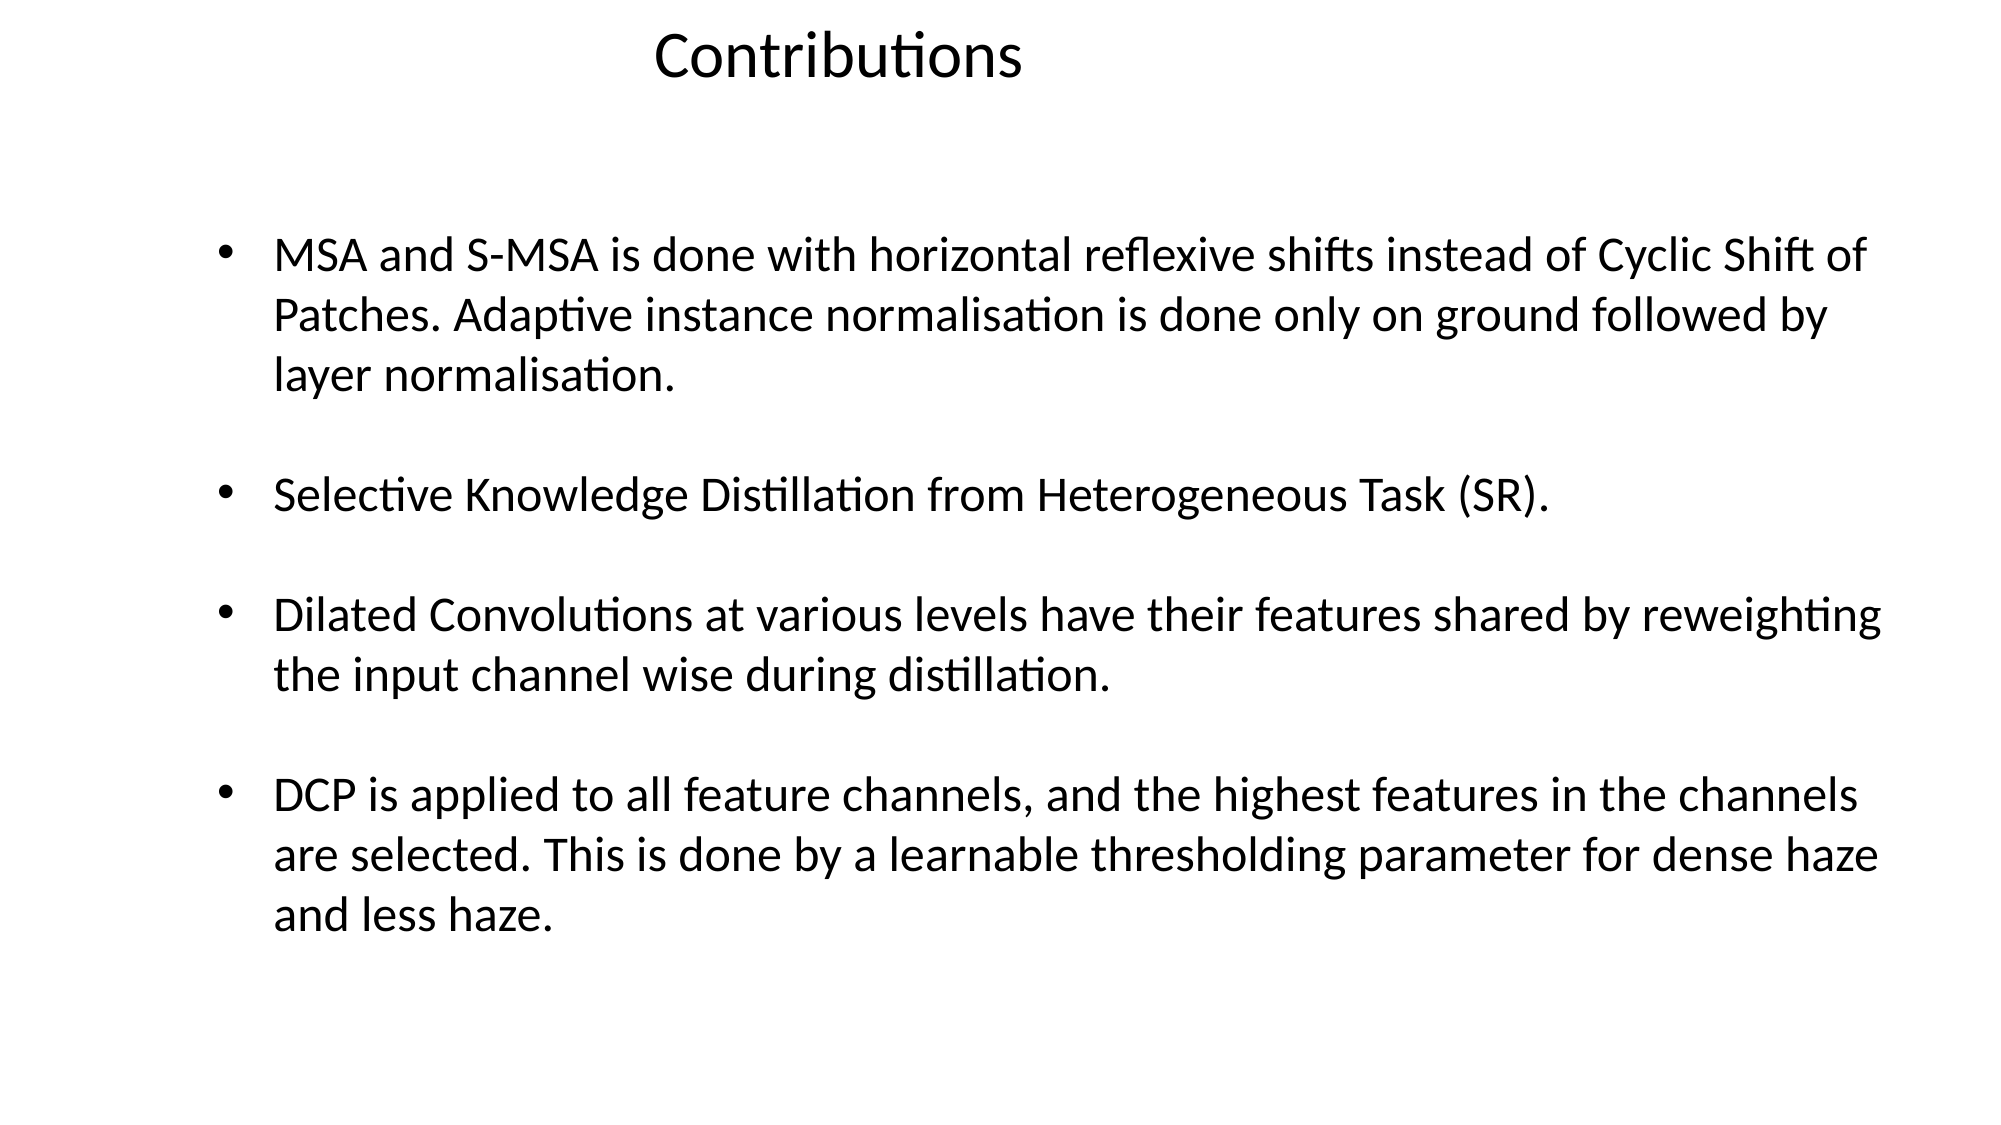

Contributions

MSA and S-MSA is done with horizontal reflexive shifts instead of Cyclic Shift of Patches. Adaptive instance normalisation is done only on ground followed by layer normalisation.

Selective Knowledge Distillation from Heterogeneous Task (SR).

Dilated Convolutions at various levels have their features shared by reweighting the input channel wise during distillation.

DCP is applied to all feature channels, and the highest features in the channels are selected. This is done by a learnable thresholding parameter for dense haze and less haze.